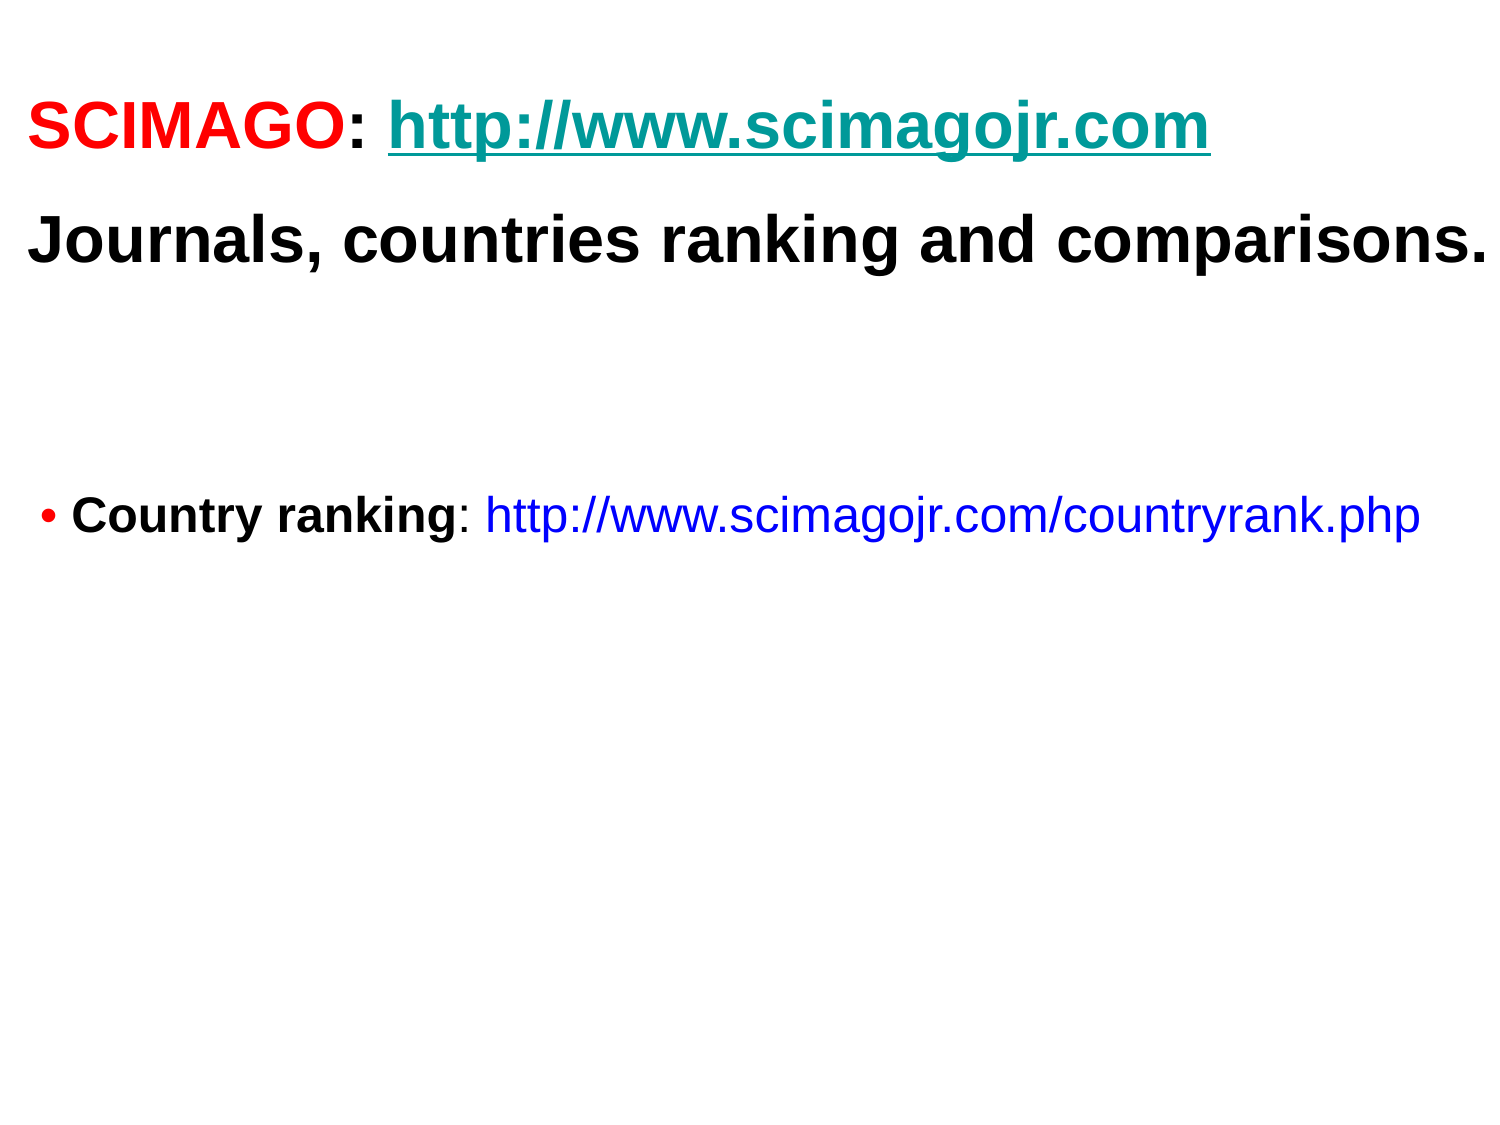

SCIMAGO: http://www.scimagojr.com
Journals, countries ranking and comparisons.
• Country ranking: http://www.scimagojr.com/countryrank.php